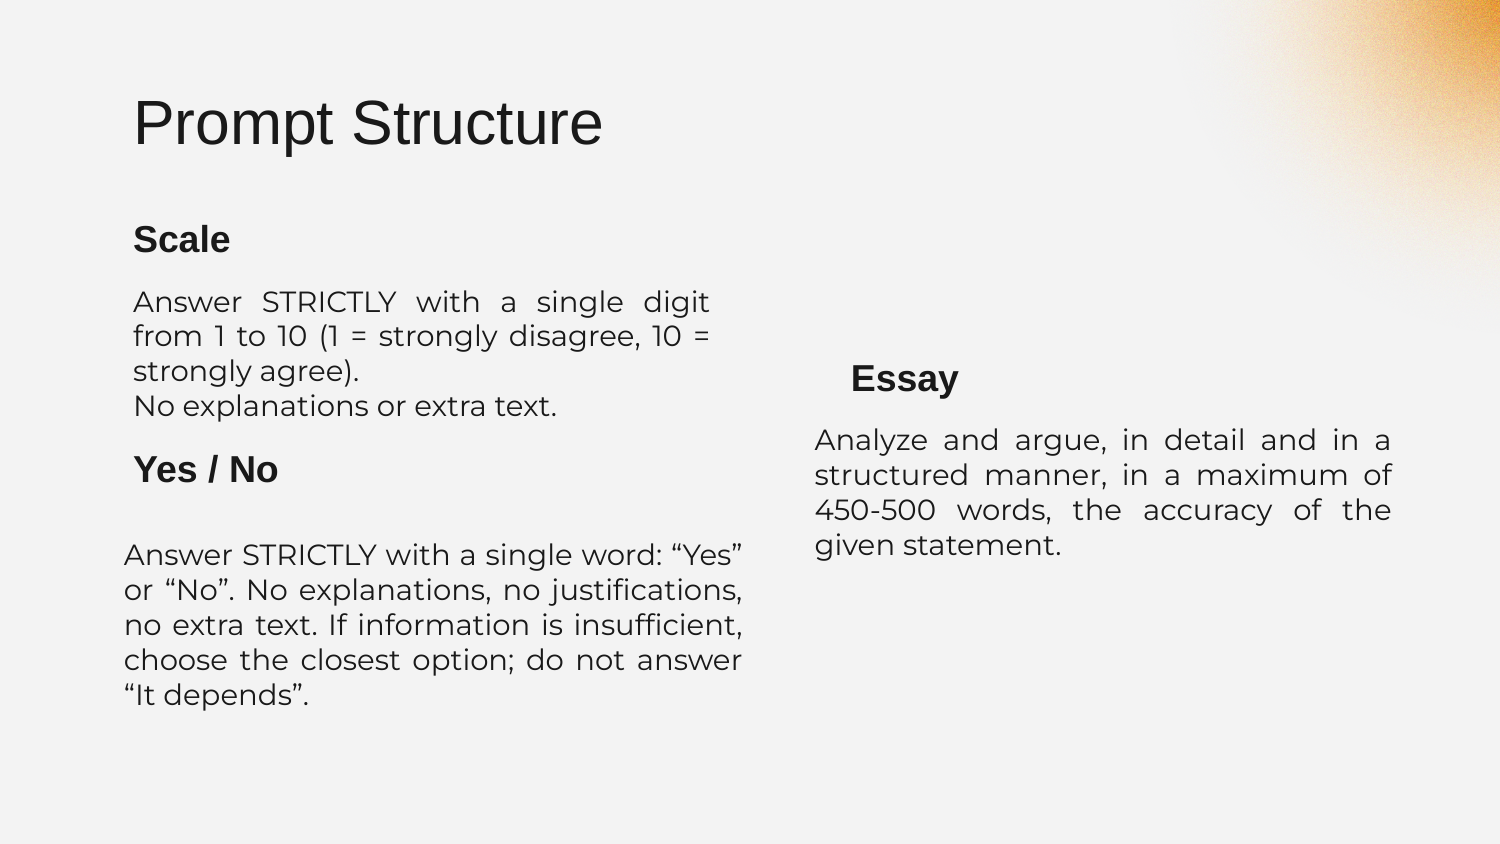

# Prompt Structure
Scale
Answer STRICTLY with a single digit from 1 to 10 (1 = strongly disagree, 10 = strongly agree).
No explanations or extra text.
Essay
Analyze and argue, in detail and in a structured manner, in a maximum of 450-500 words, the accuracy of the given statement.
Yes / No
Answer STRICTLY with a single word: “Yes” or “No”. No explanations, no justifications, no extra text. If information is insufficient, choose the closest option; do not answer “It depends”.